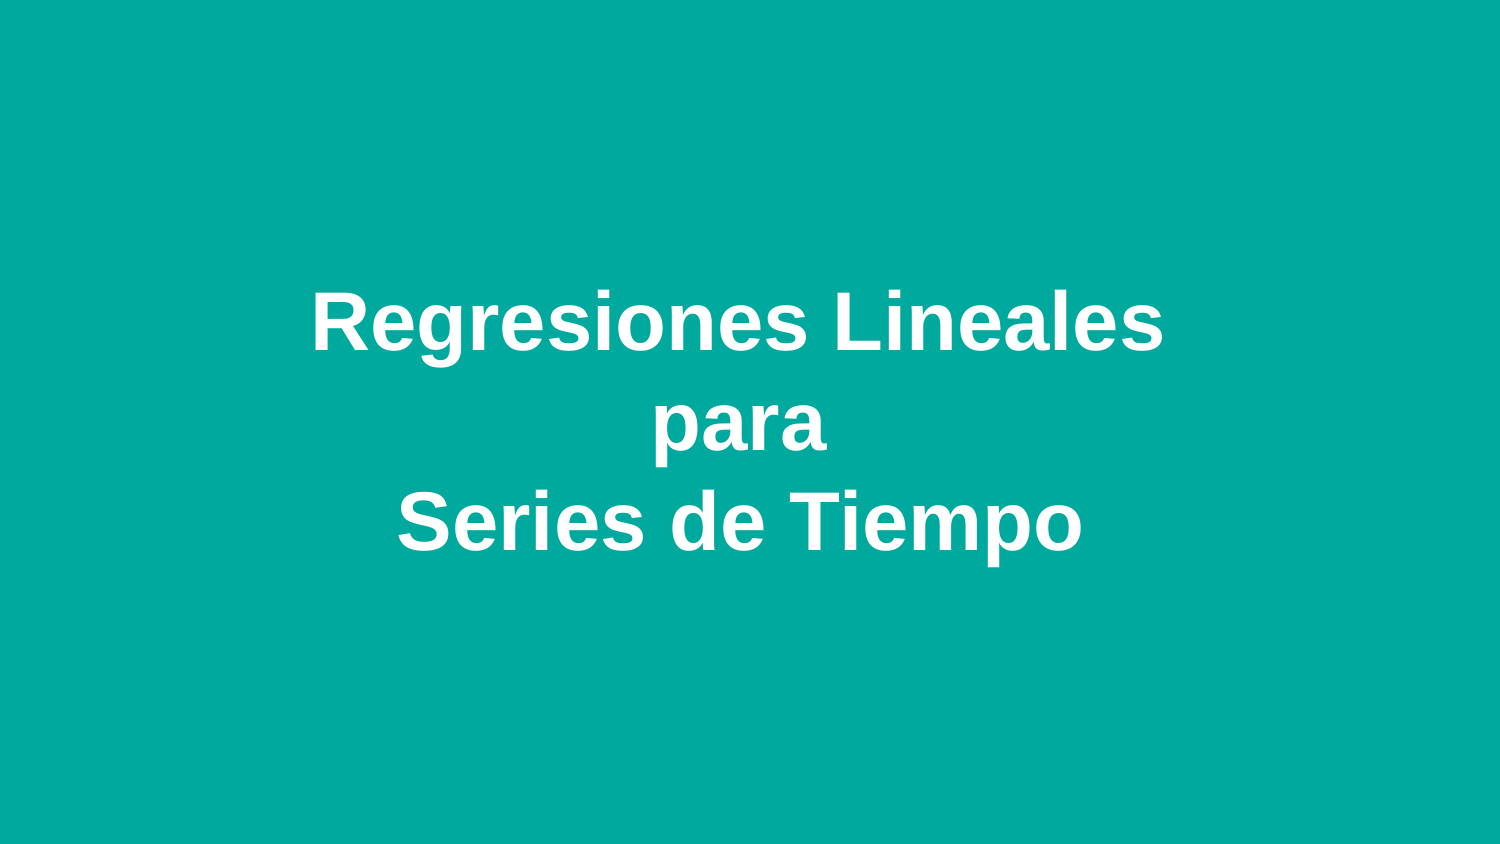

# Regresiones Lineales
para
Series de Tiempo